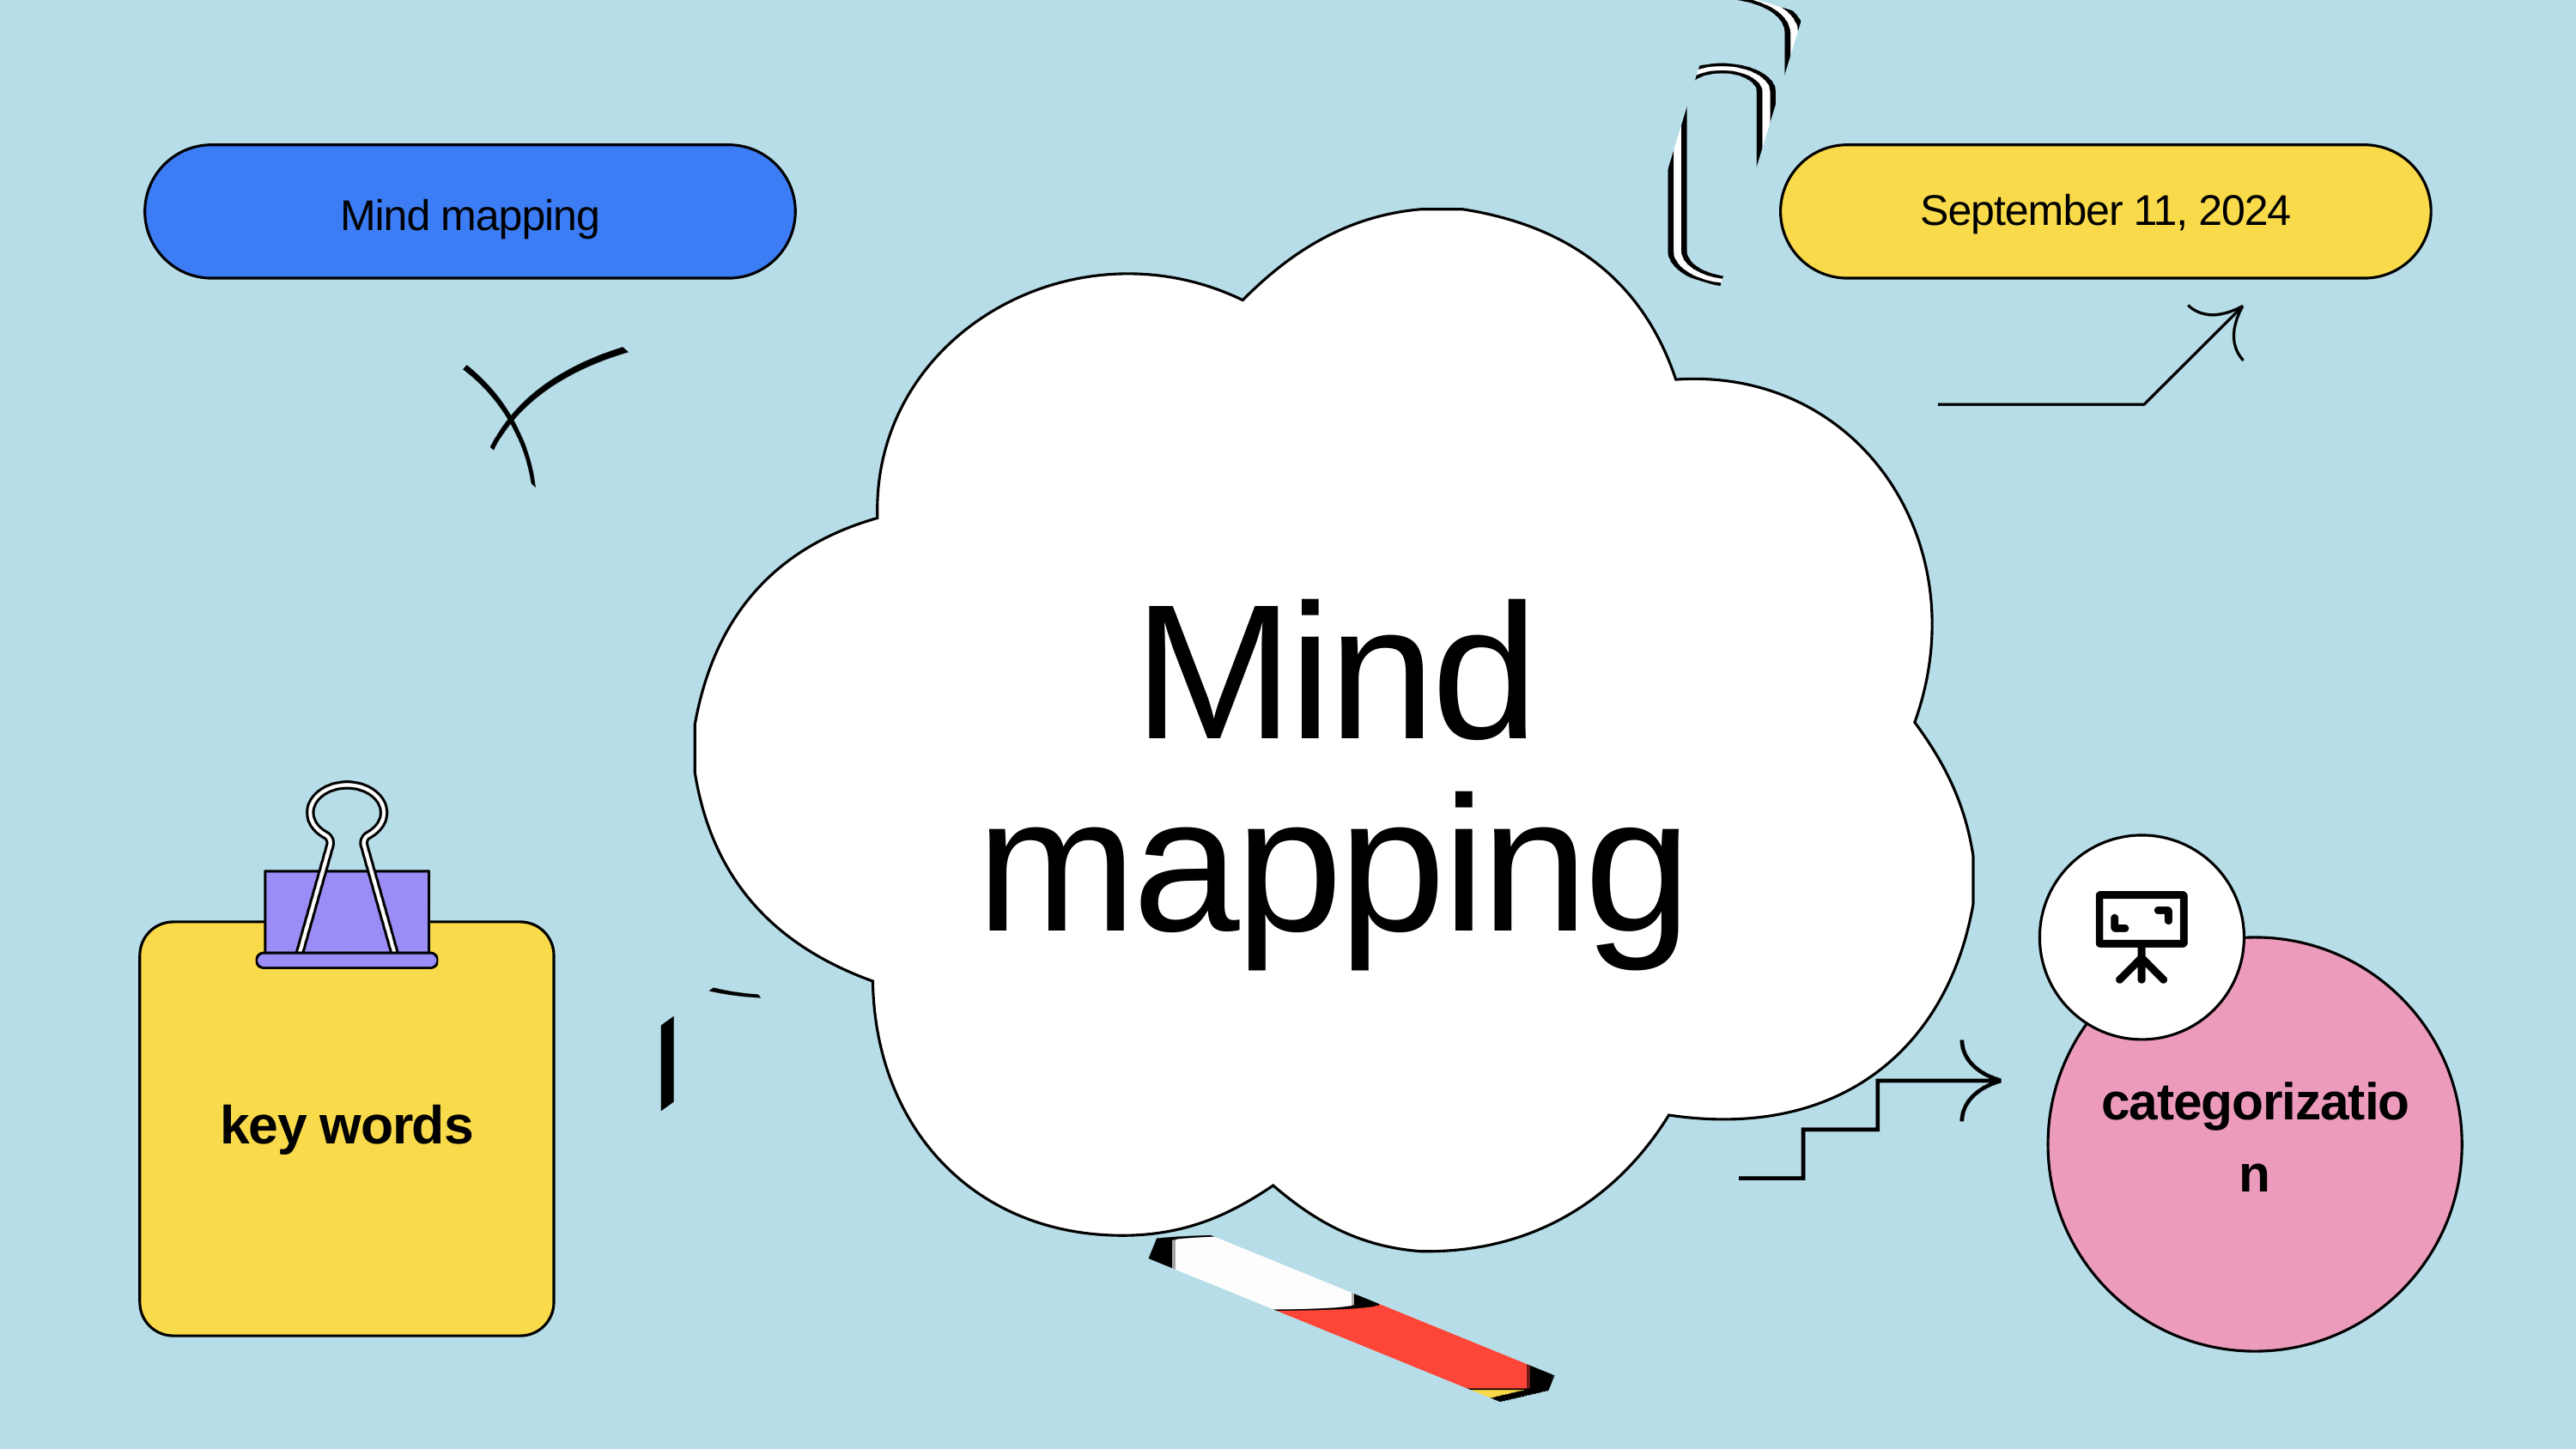

Mind mapping

September 11, 2024

Mind mapping

key words

categorization